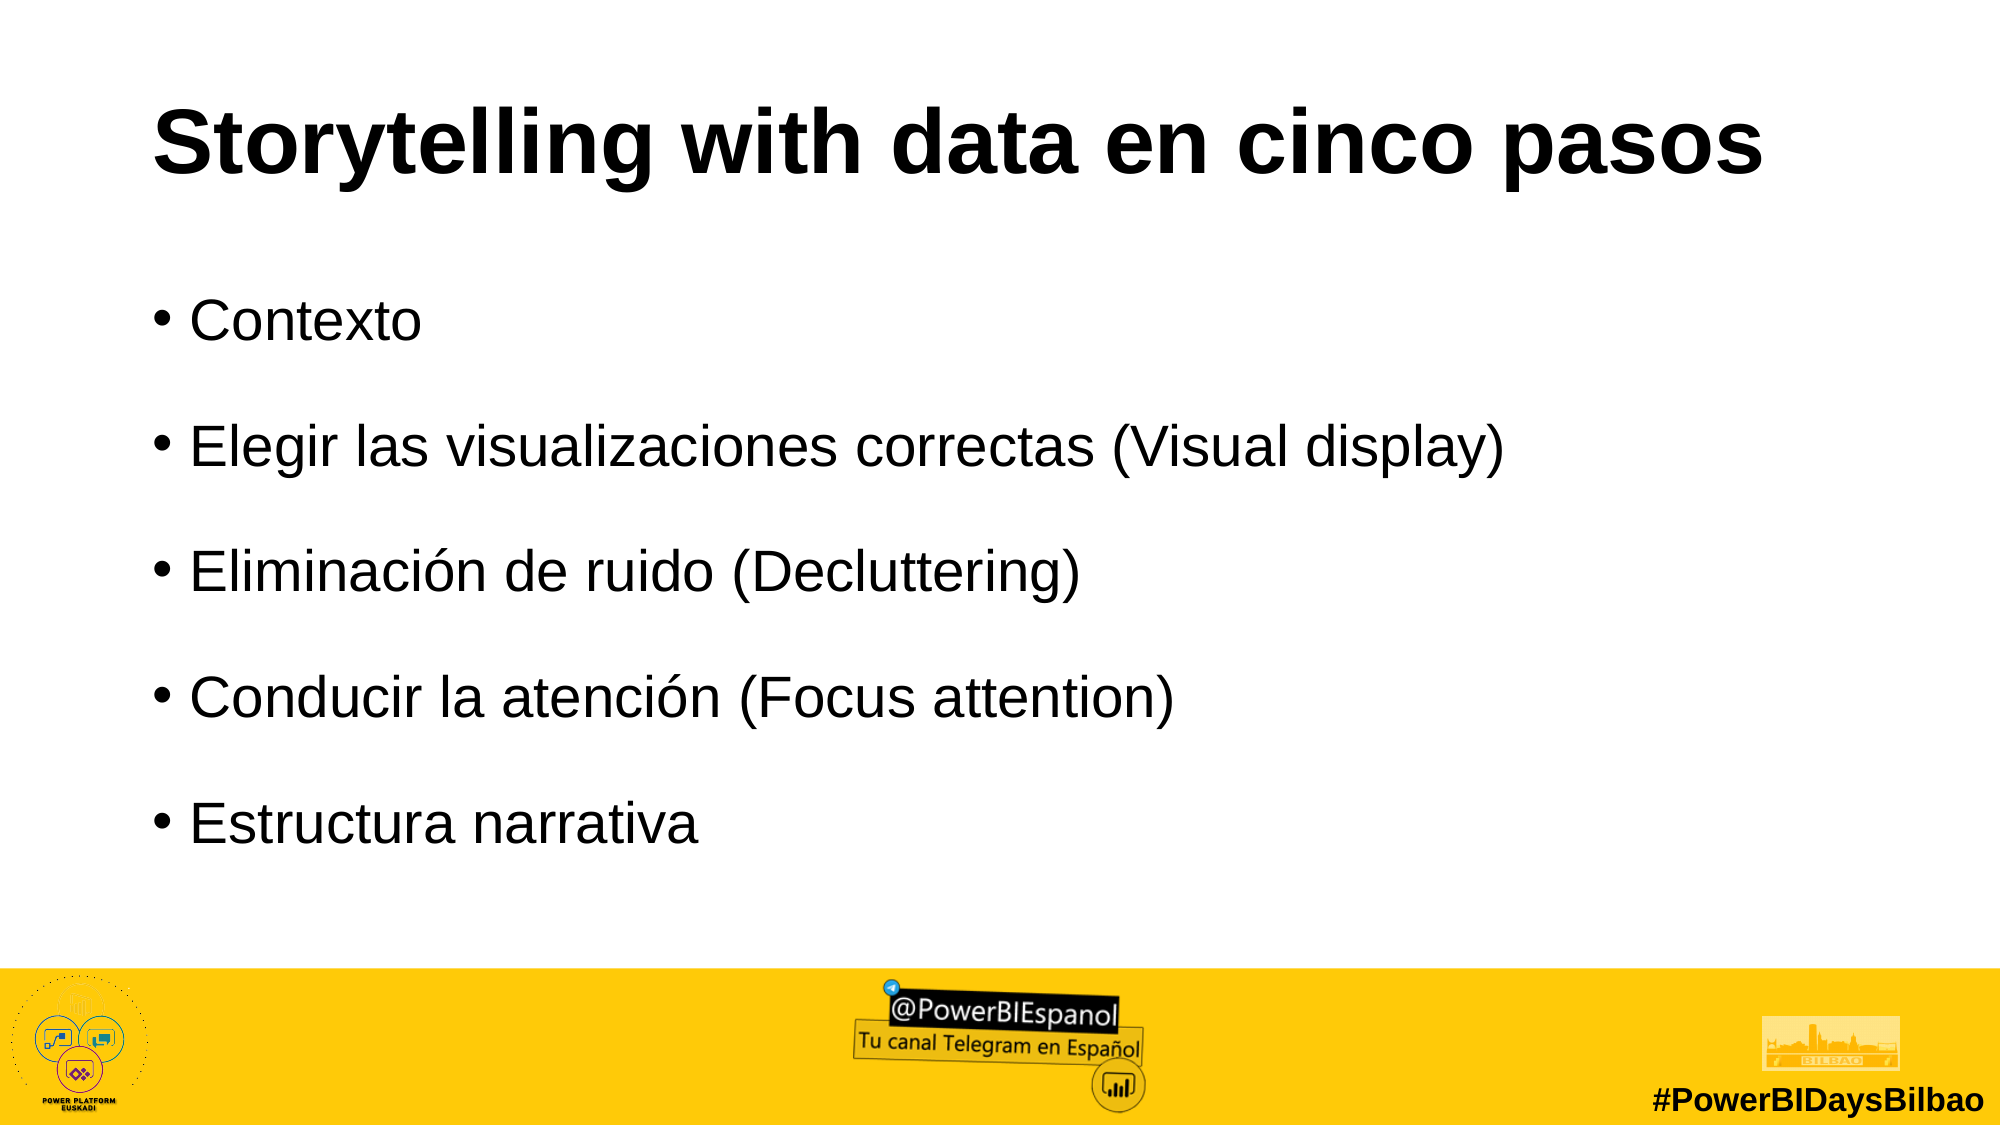

# Storytelling with data en cinco pasos
Contexto
Elegir las visualizaciones correctas (Visual display)
Eliminación de ruido (Decluttering)
Conducir la atención (Focus attention)
Estructura narrativa